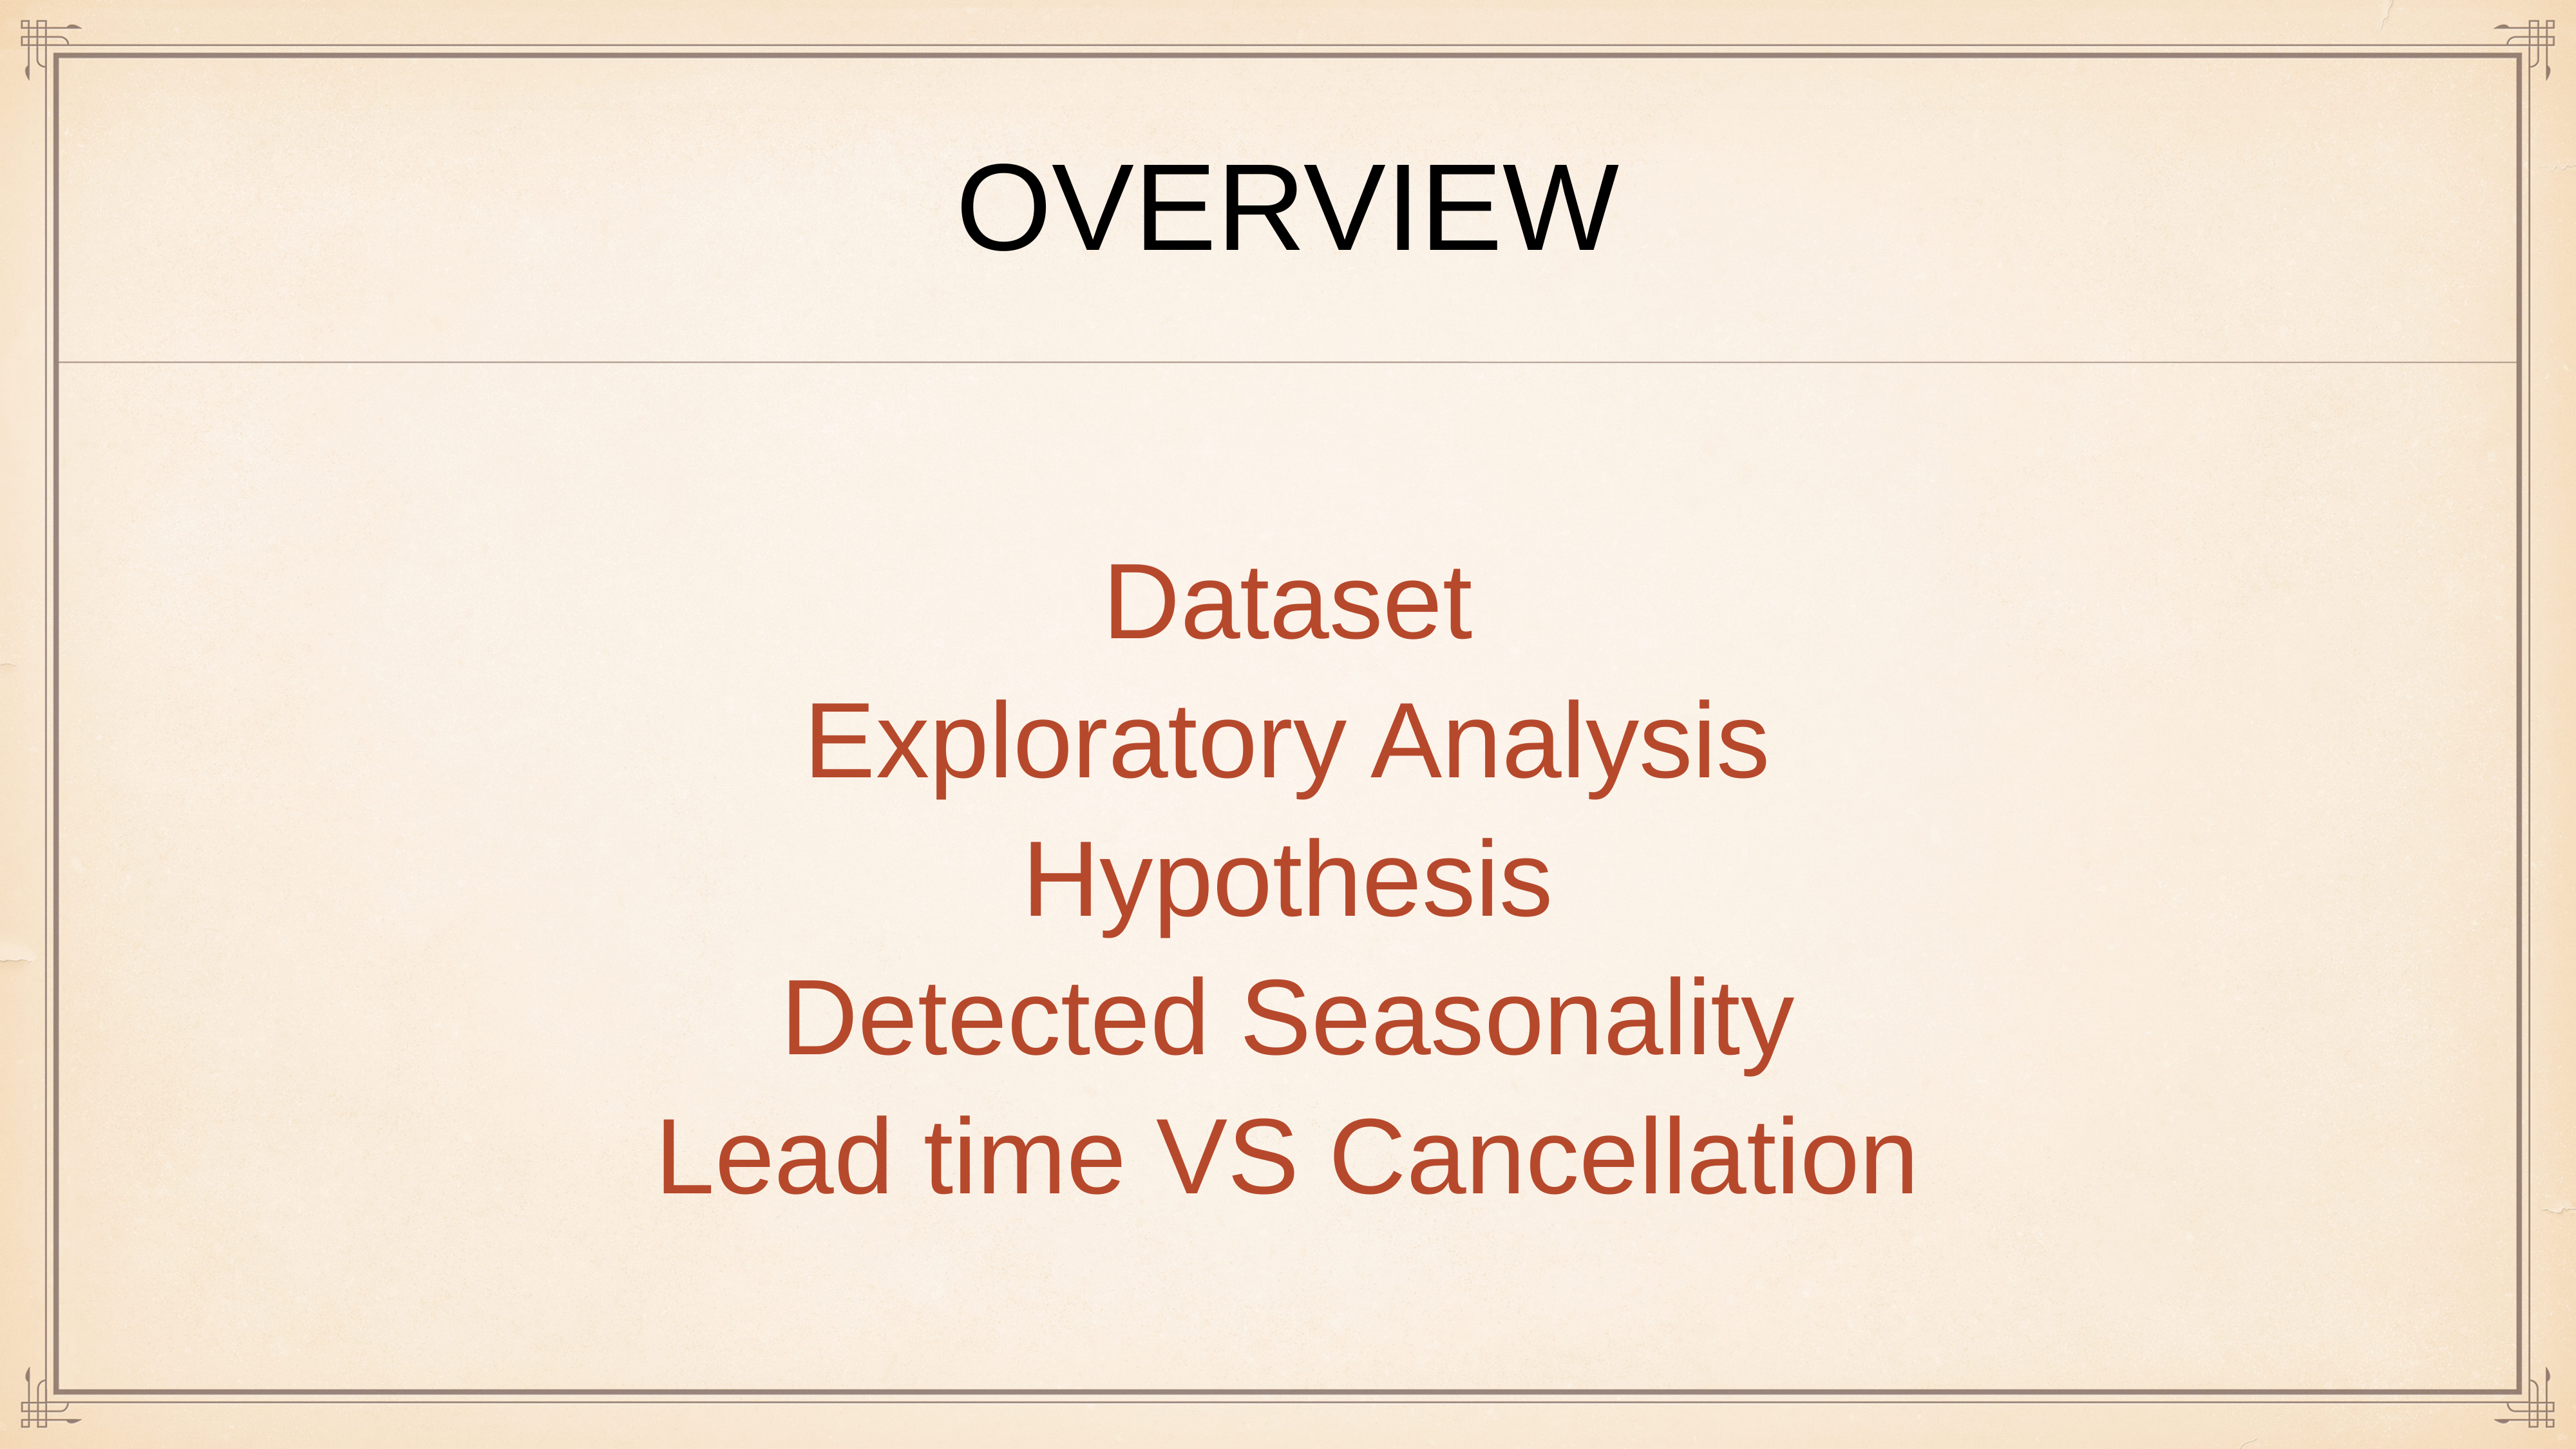

# overview
Dataset
Exploratory Analysis
Hypothesis
Detected Seasonality
Lead time VS Cancellation